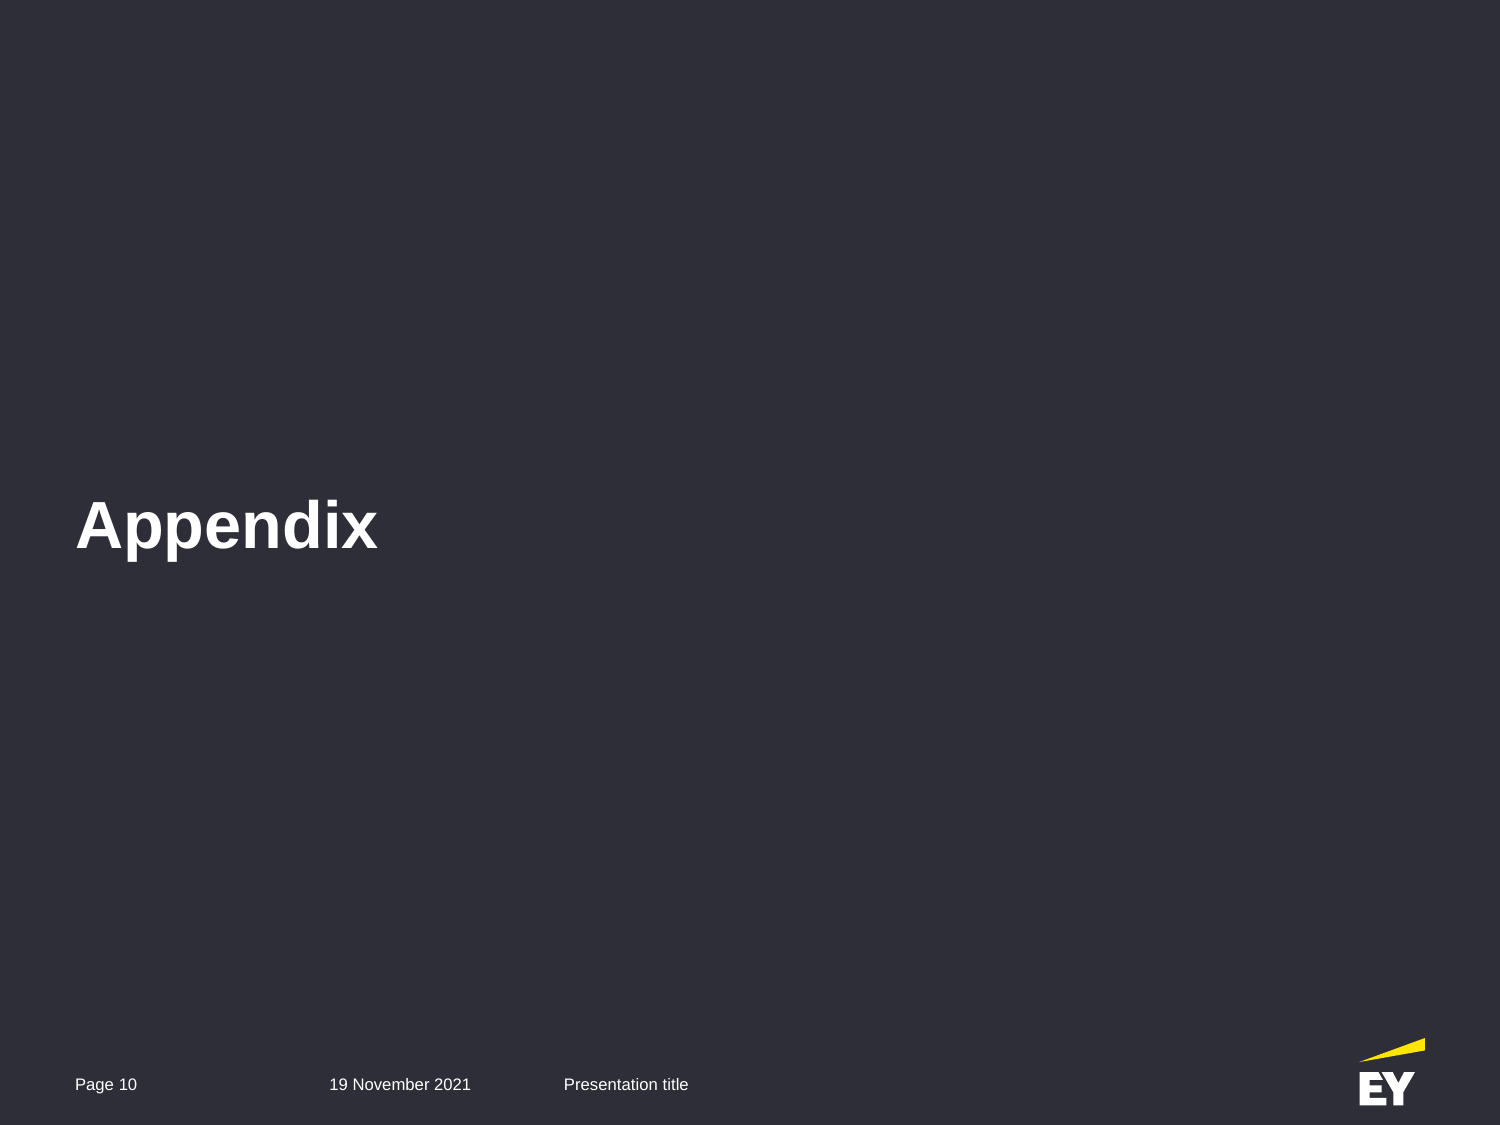

Appendix
Page 10
19 November 2021
Presentation title